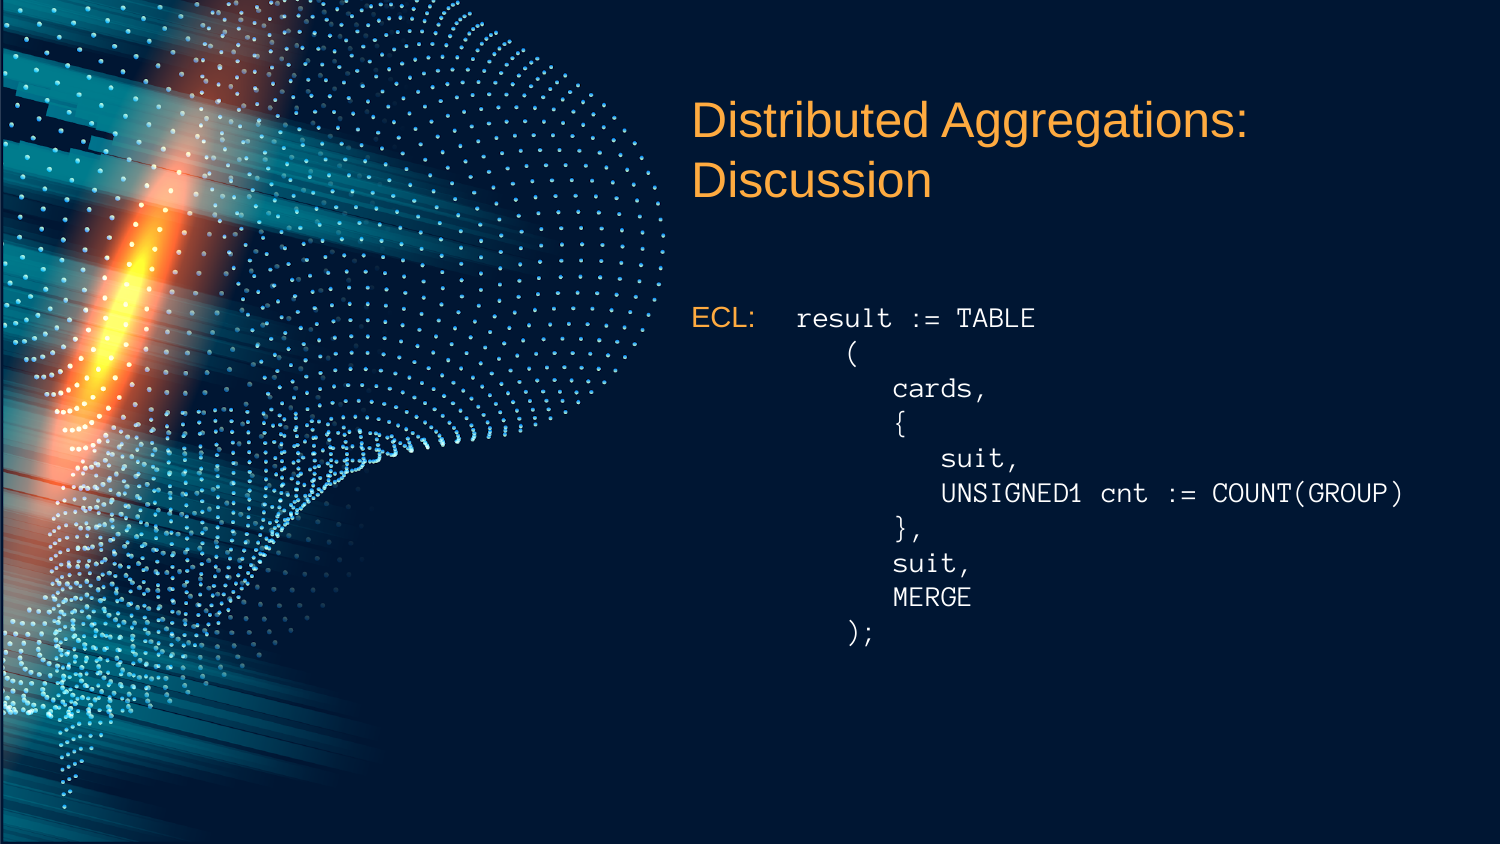

# Distributed Aggregations: Discussion
ECL:
result := TABLE
   (
      cards,
      {
         suit,
         UNSIGNED1 cnt := COUNT(GROUP)
      },
      suit,
      MERGE
   );